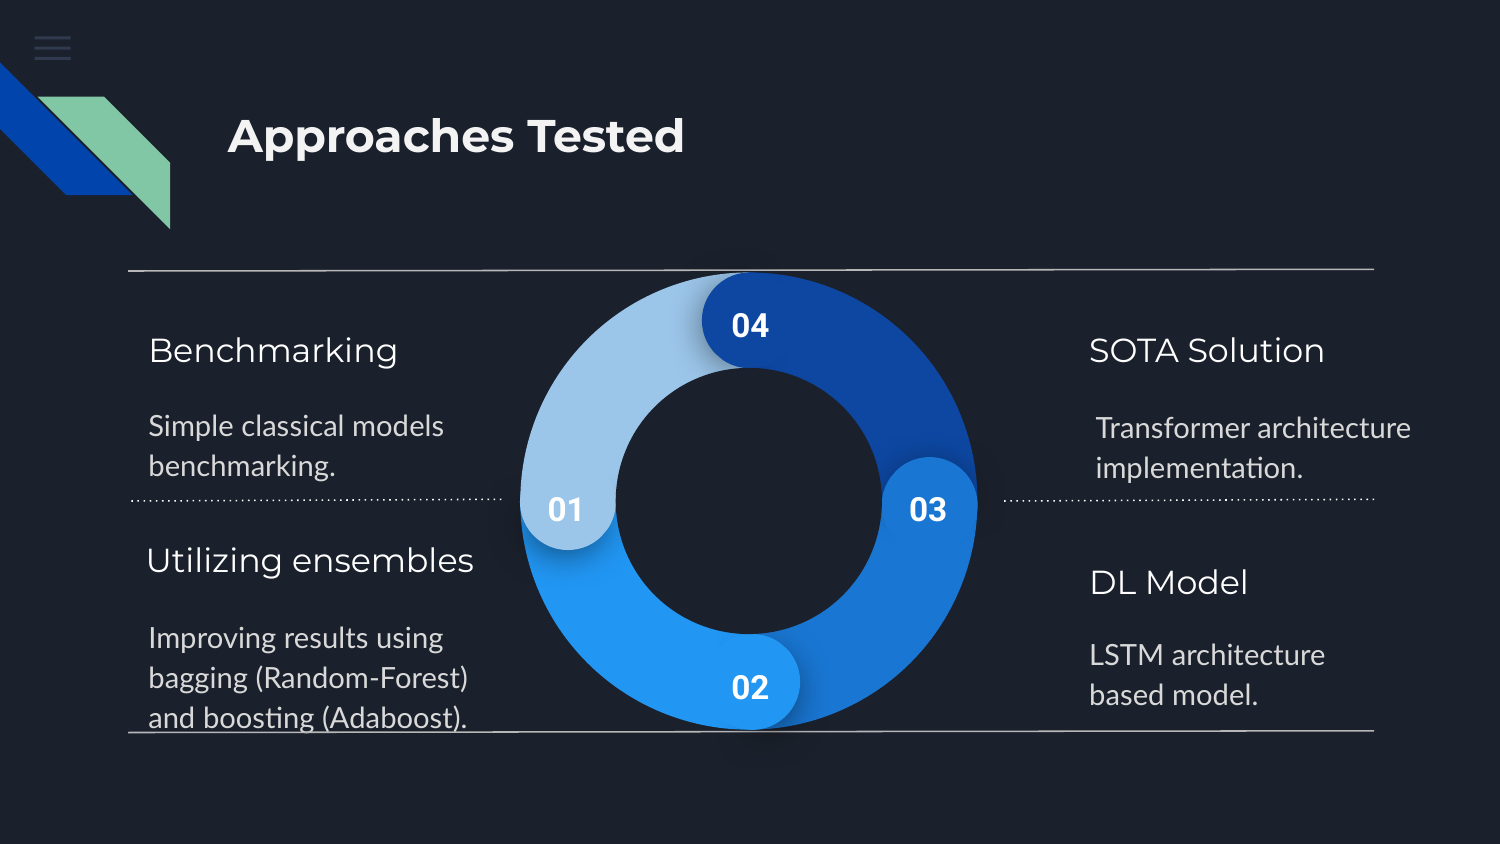

# Approaches Tested

04
Benchmarking
SOTA Solution

Simple classical models benchmarking.
Transformer architecture implementation.

01
03
Utilizing ensembles
DL Model
LSTM architecture based model.
Improving results using bagging (Random-Forest) and boosting (Adaboost).

02